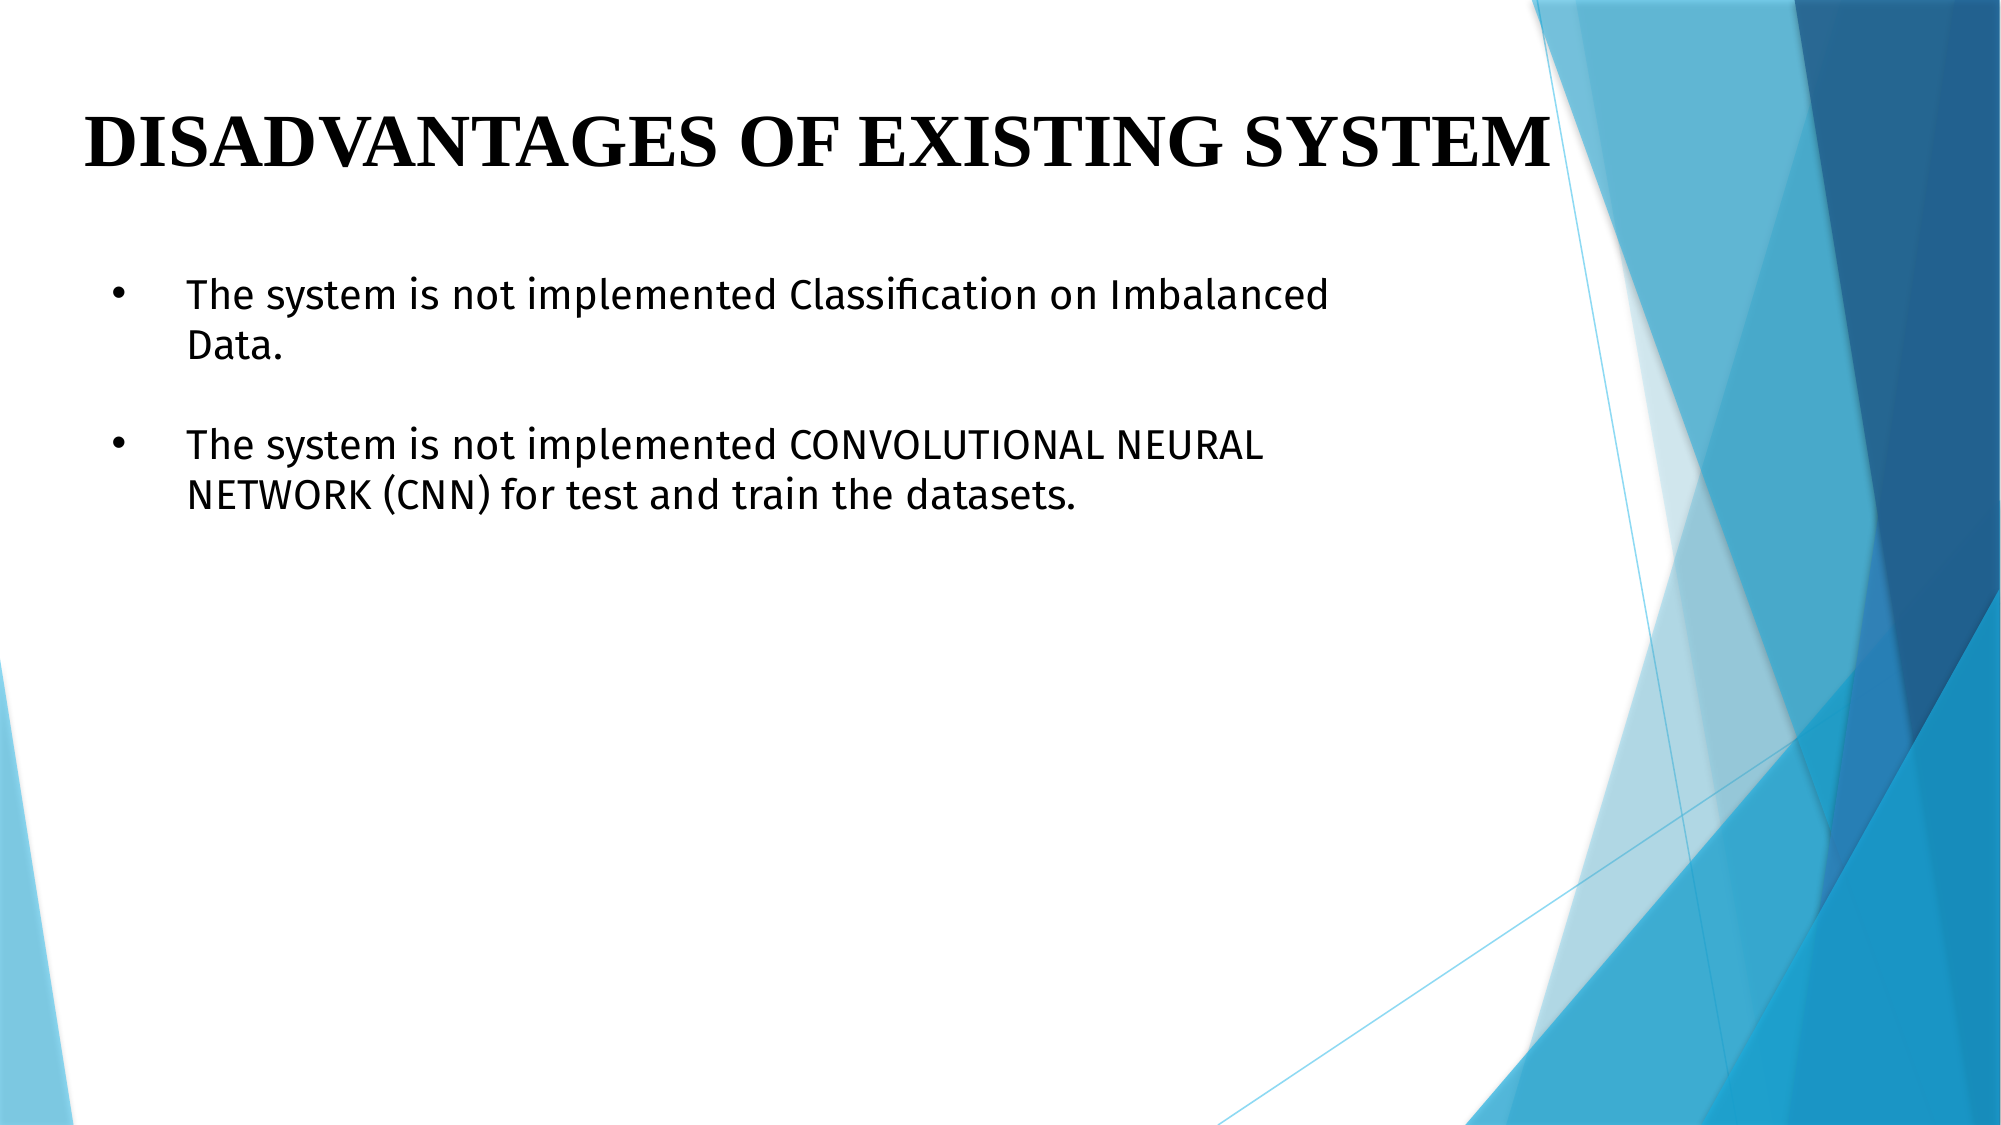

DISADVANTAGES OF EXISTING SYSTEM

The system is not implemented Classification on Imbalanced Data.

The system is not implemented CONVOLUTIONAL NEURAL NETWORK (CNN) for test and train the datasets.